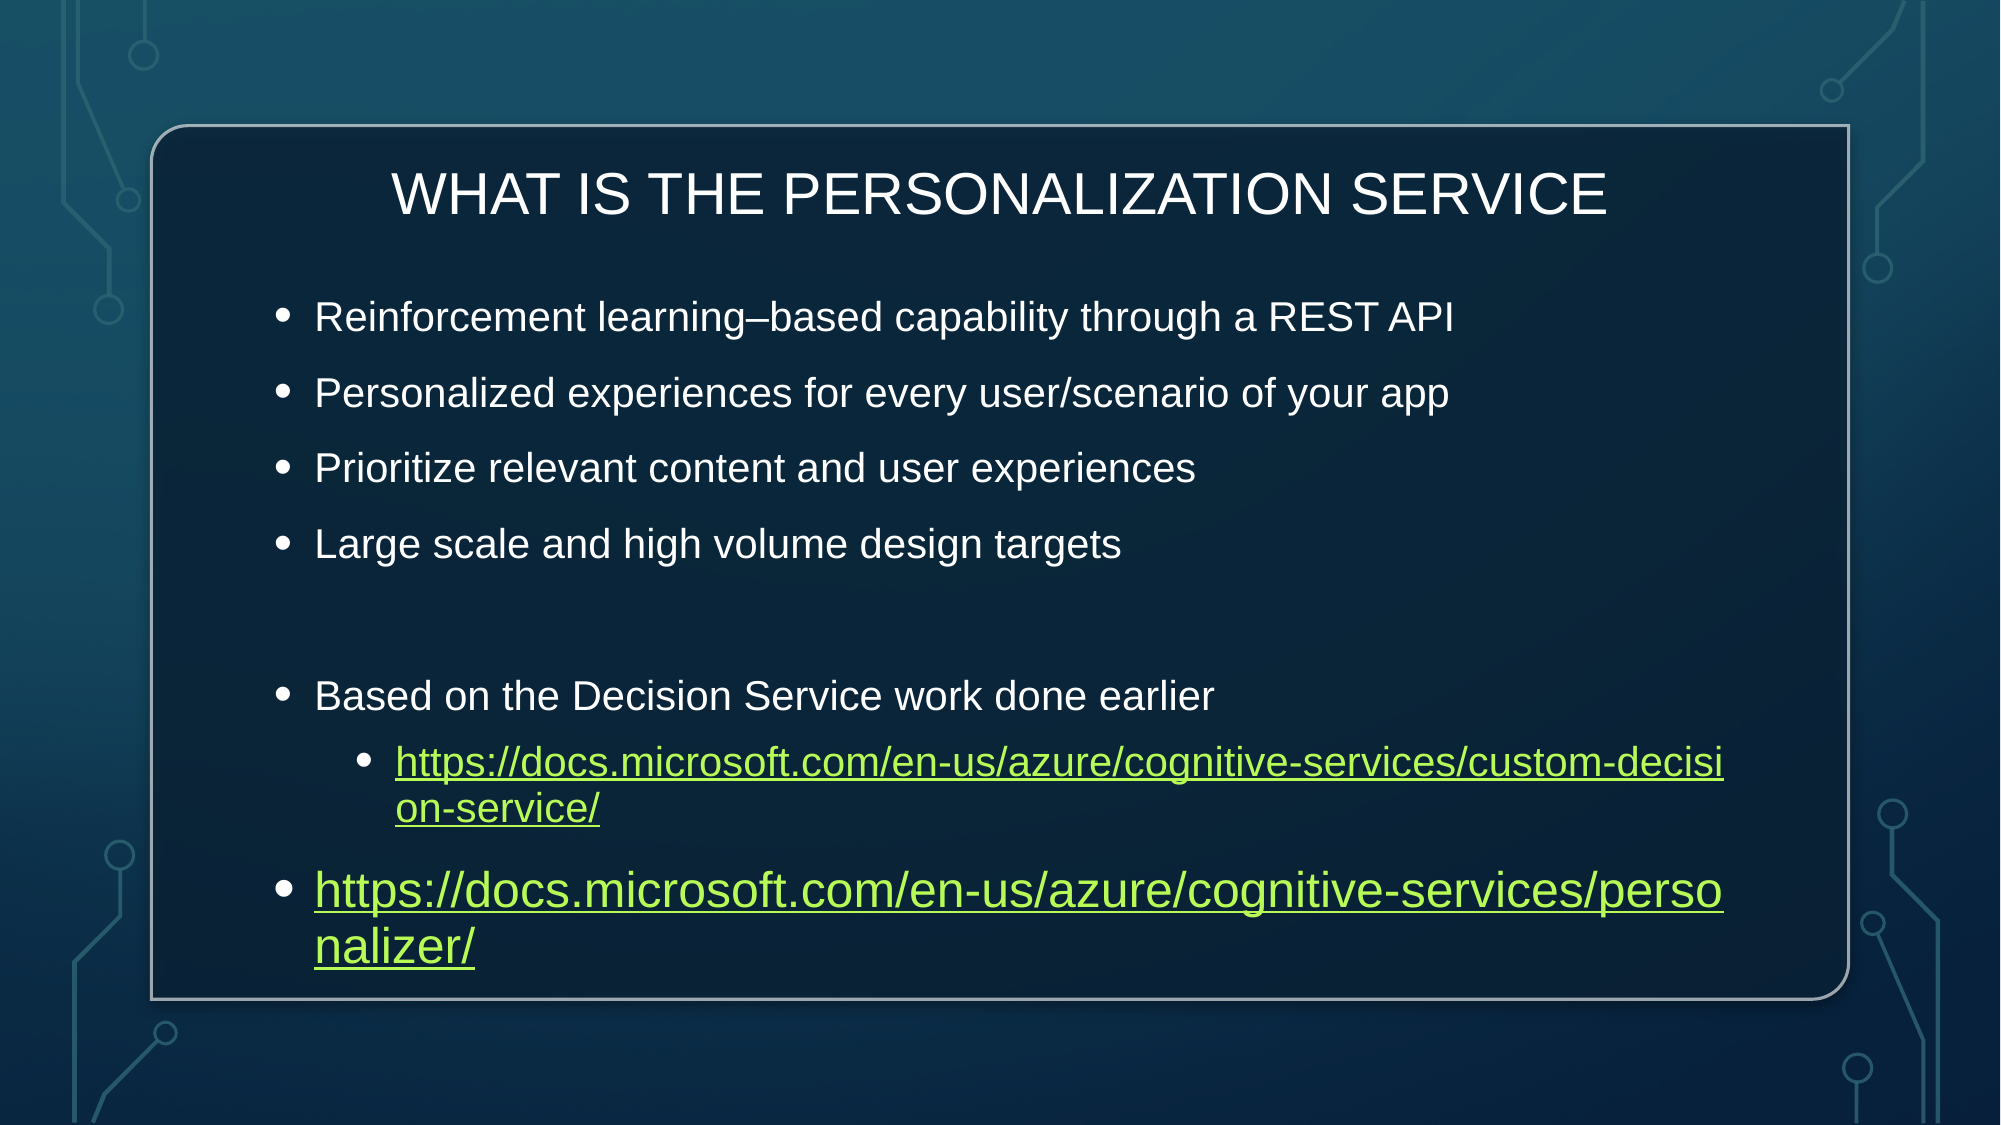

# What is the personalization service
Reinforcement learning–based capability through a REST API
Personalized experiences for every user/scenario of your app
Prioritize relevant content and user experiences
Large scale and high volume design targets

Based on the Decision Service work done earlier
https://docs.microsoft.com/en-us/azure/cognitive-services/custom-decision-service/
https://docs.microsoft.com/en-us/azure/cognitive-services/personalizer/

MSFTGUEST       msevent911dn